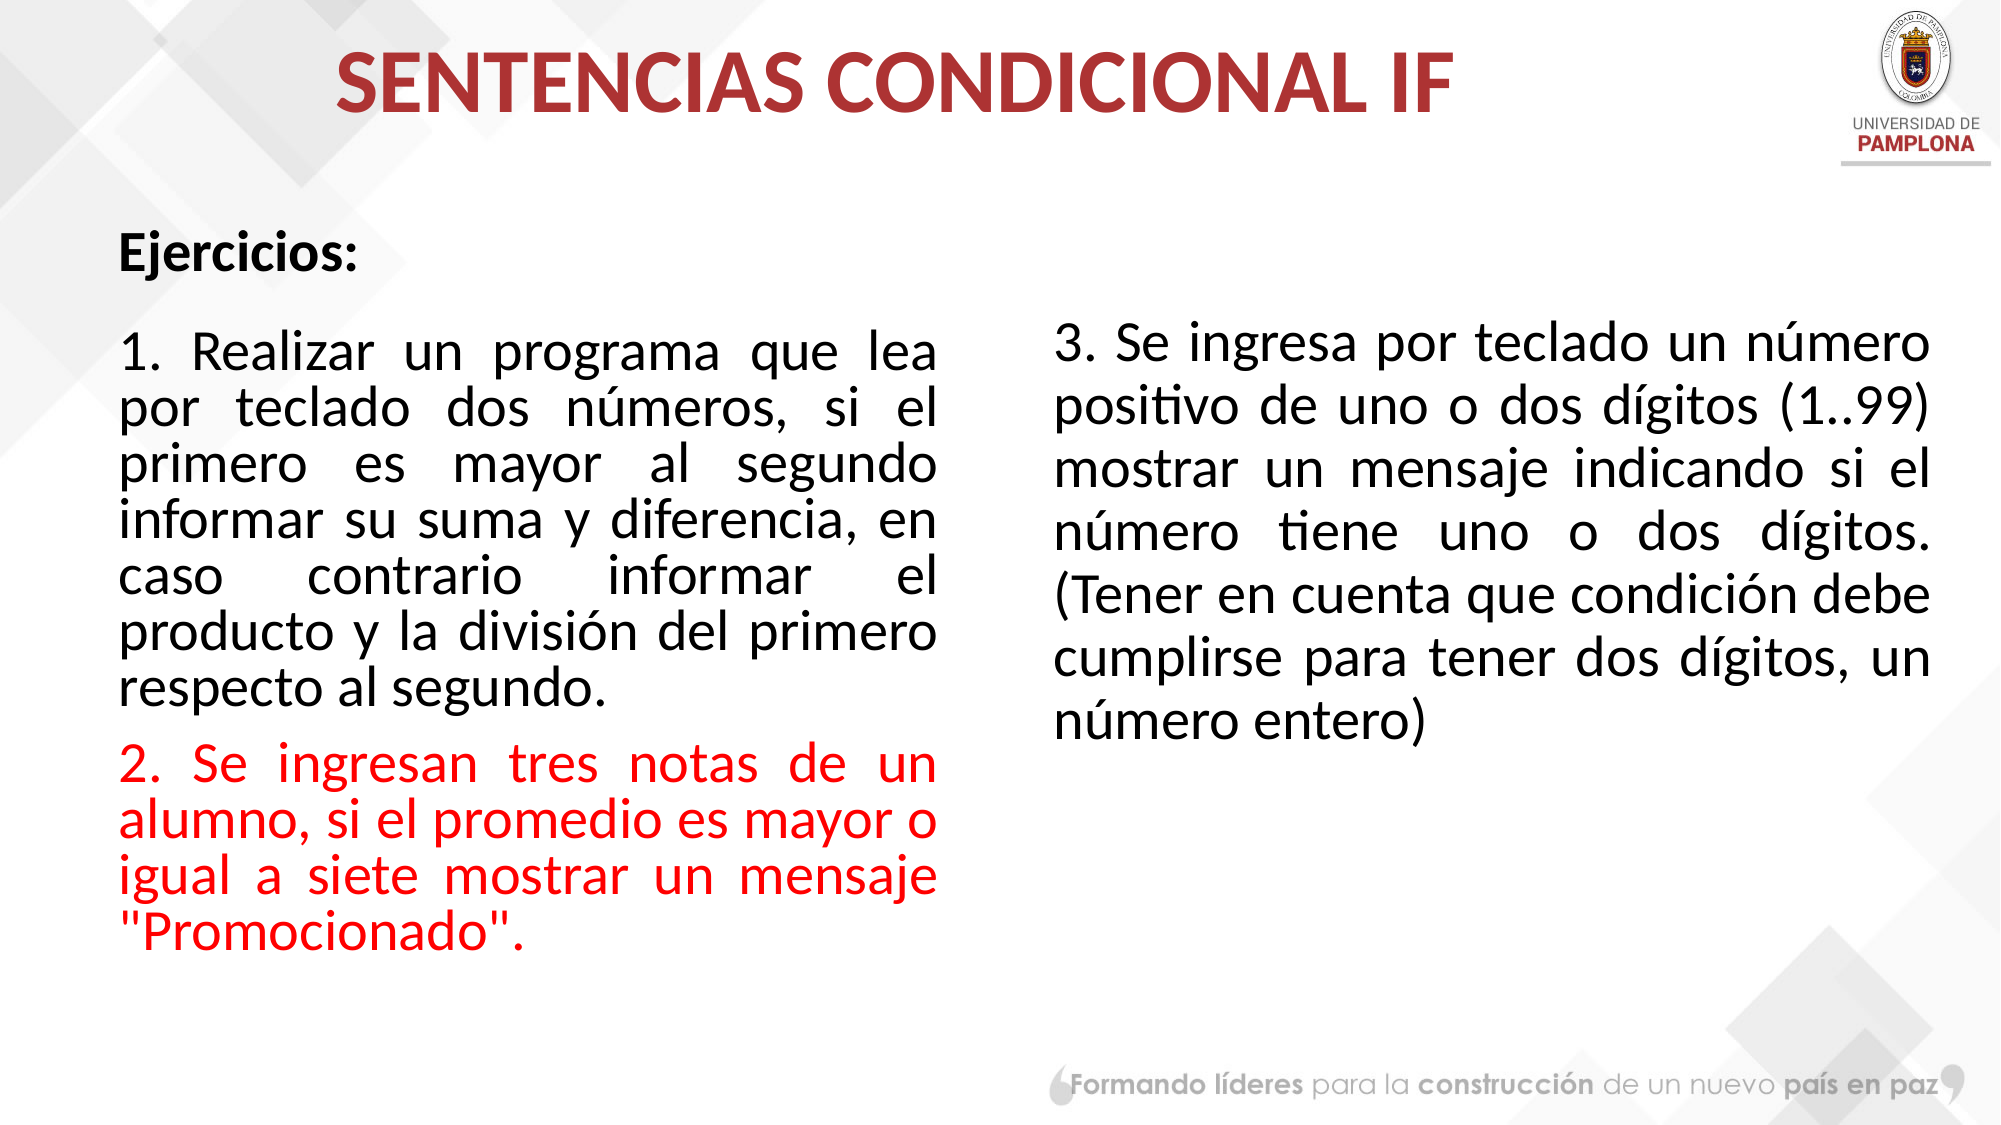

# SENTENCIAS CONDICIONAL IF
Ejercicios:

3. Se ingresa por teclado un número positivo de uno o dos dígitos (1..99) mostrar un mensaje indicando si el número tiene uno o dos dígitos.
(Tener en cuenta que condición debe cumplirse para tener dos dígitos, un número entero)

1. Realizar un programa que lea por teclado dos números, si el primero es mayor al segundo informar su suma y diferencia, en caso contrario informar el producto y la división del primero respecto al segundo.
2. Se ingresan tres notas de un alumno, si el promedio es mayor o igual a siete mostrar un mensaje "Promocionado".